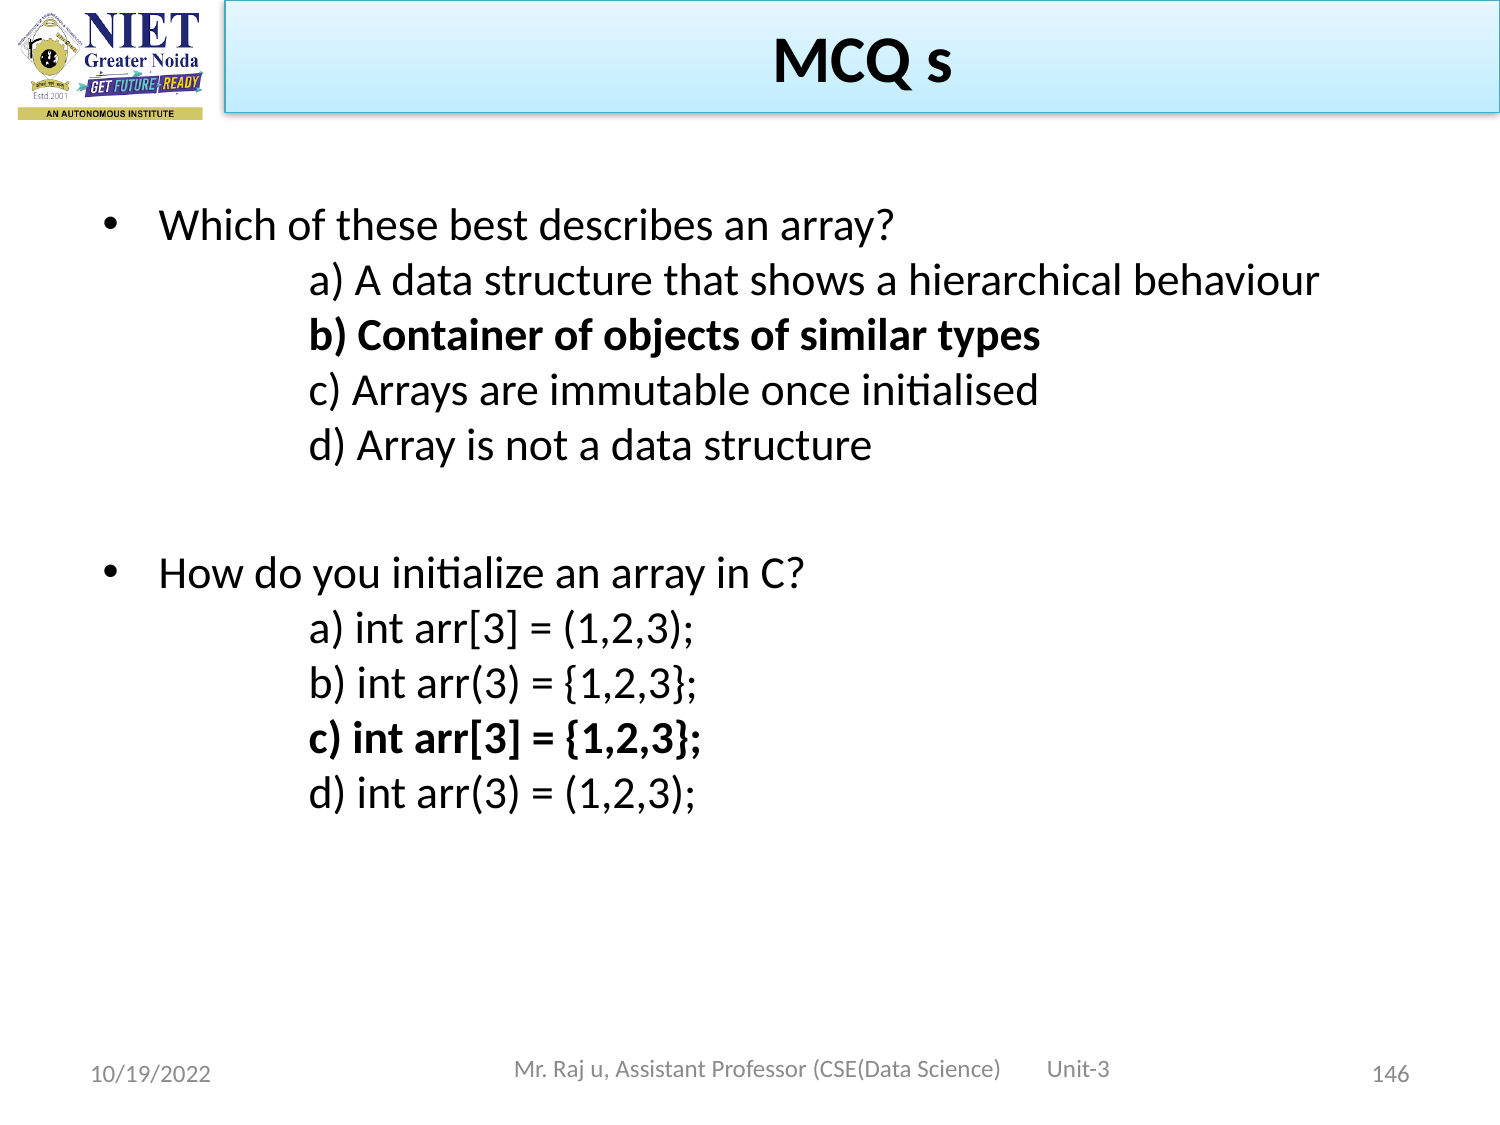

MCQ s
Which of these best describes an array?
	a) A data structure that shows a hierarchical behaviour
	b) Container of objects of similar types
	c) Arrays are immutable once initialised
	d) Array is not a data structure

How do you initialize an array in C?
	a) int arr[3] = (1,2,3);
	b) int arr(3) = {1,2,3};
	c) int arr[3] = {1,2,3};
	d) int arr(3) = (1,2,3);

Mr. Raj u, Assistant Professor (CSE(Data Science)        Unit-3
10/19/2022
146